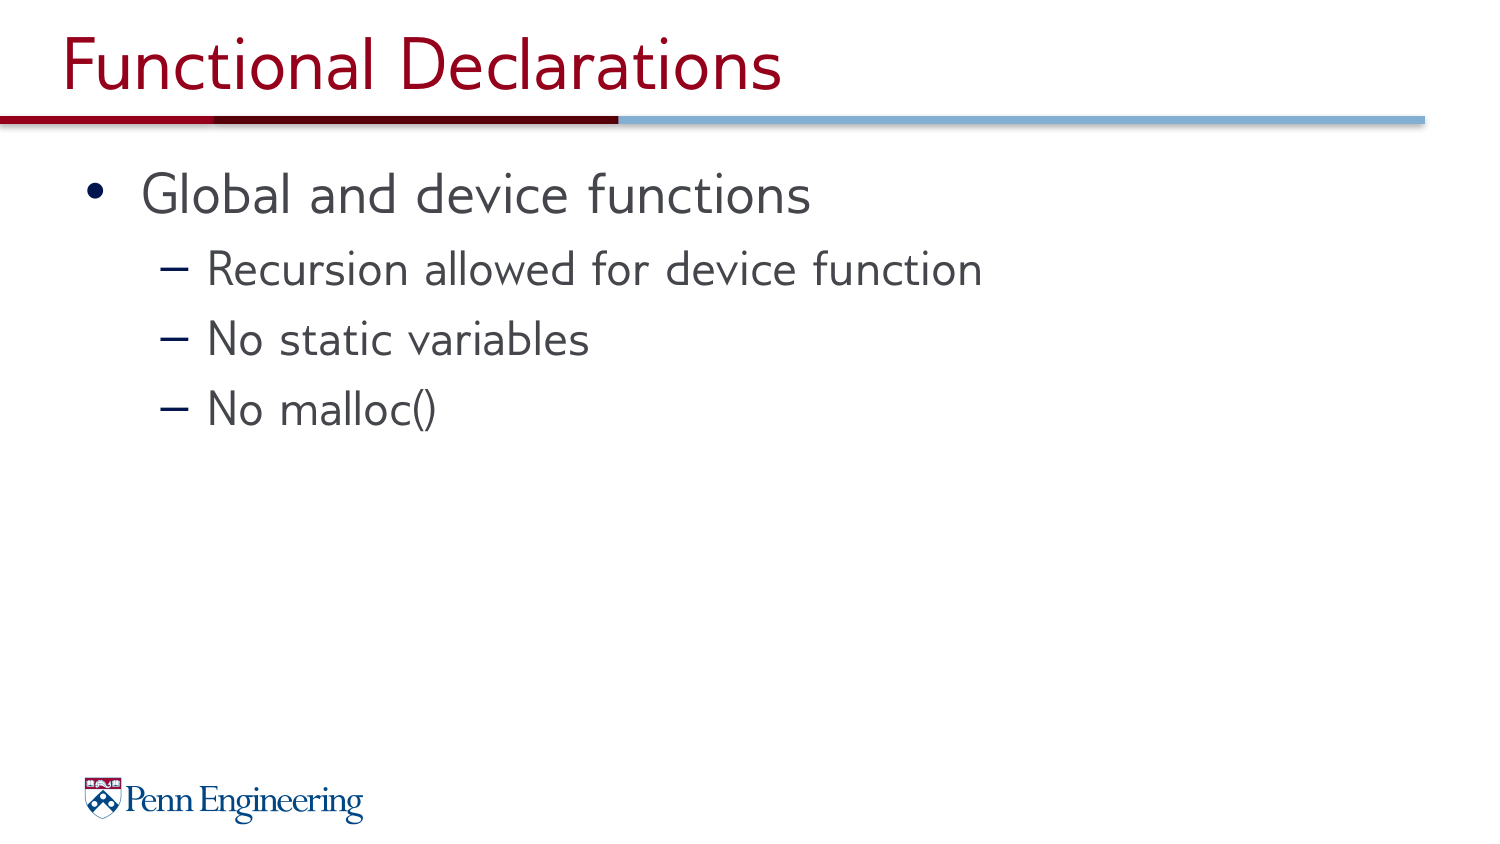

# Functional Declarations
Global and device functions
Recursion allowed for device function
No static variables
No malloc()